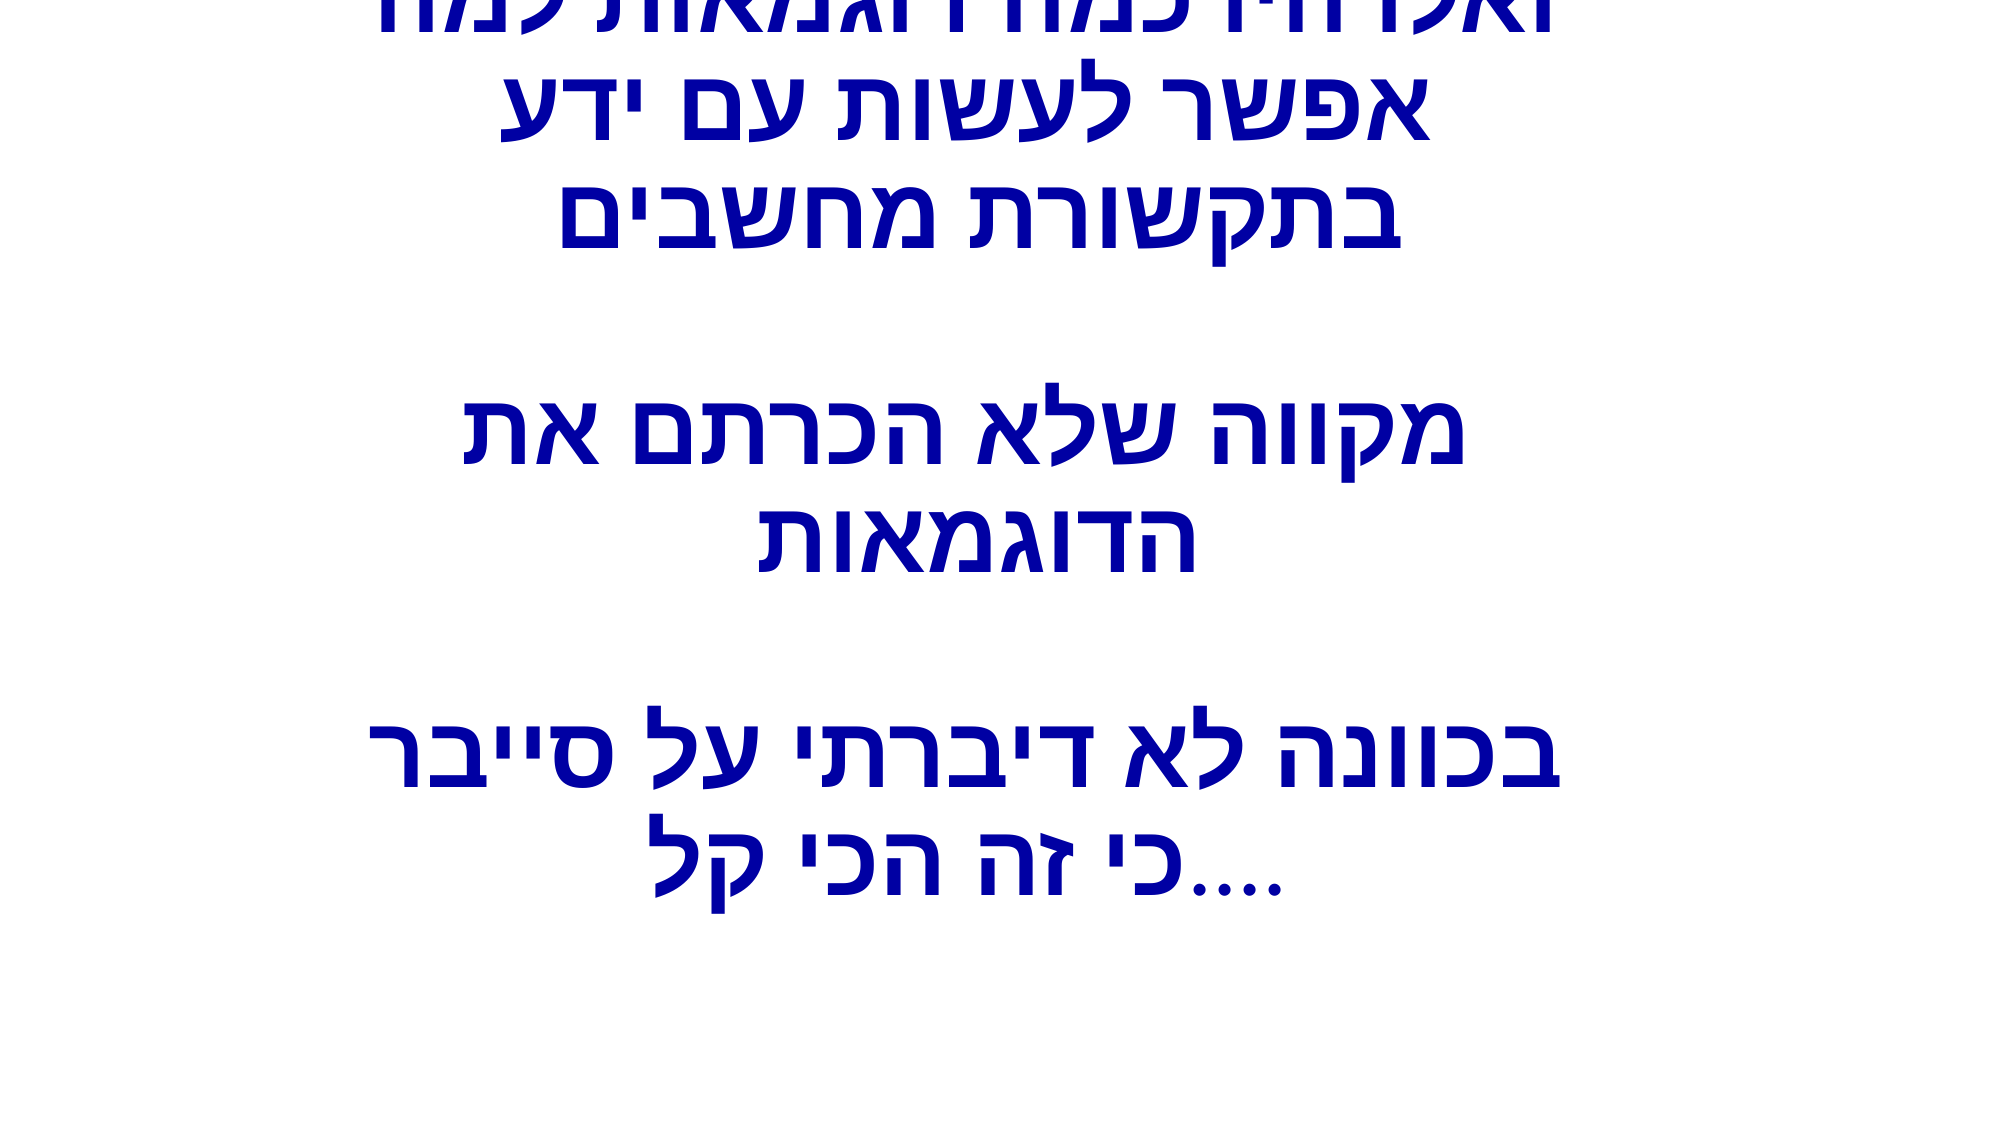

# ואלו היו כמה דוגמאות למה אפשר לעשות עם ידע בתקשורת מחשבים מקווה שלא הכרתם את הדוגמאות בכוונה לא דיברתי על סייבר כי זה הכי קל....